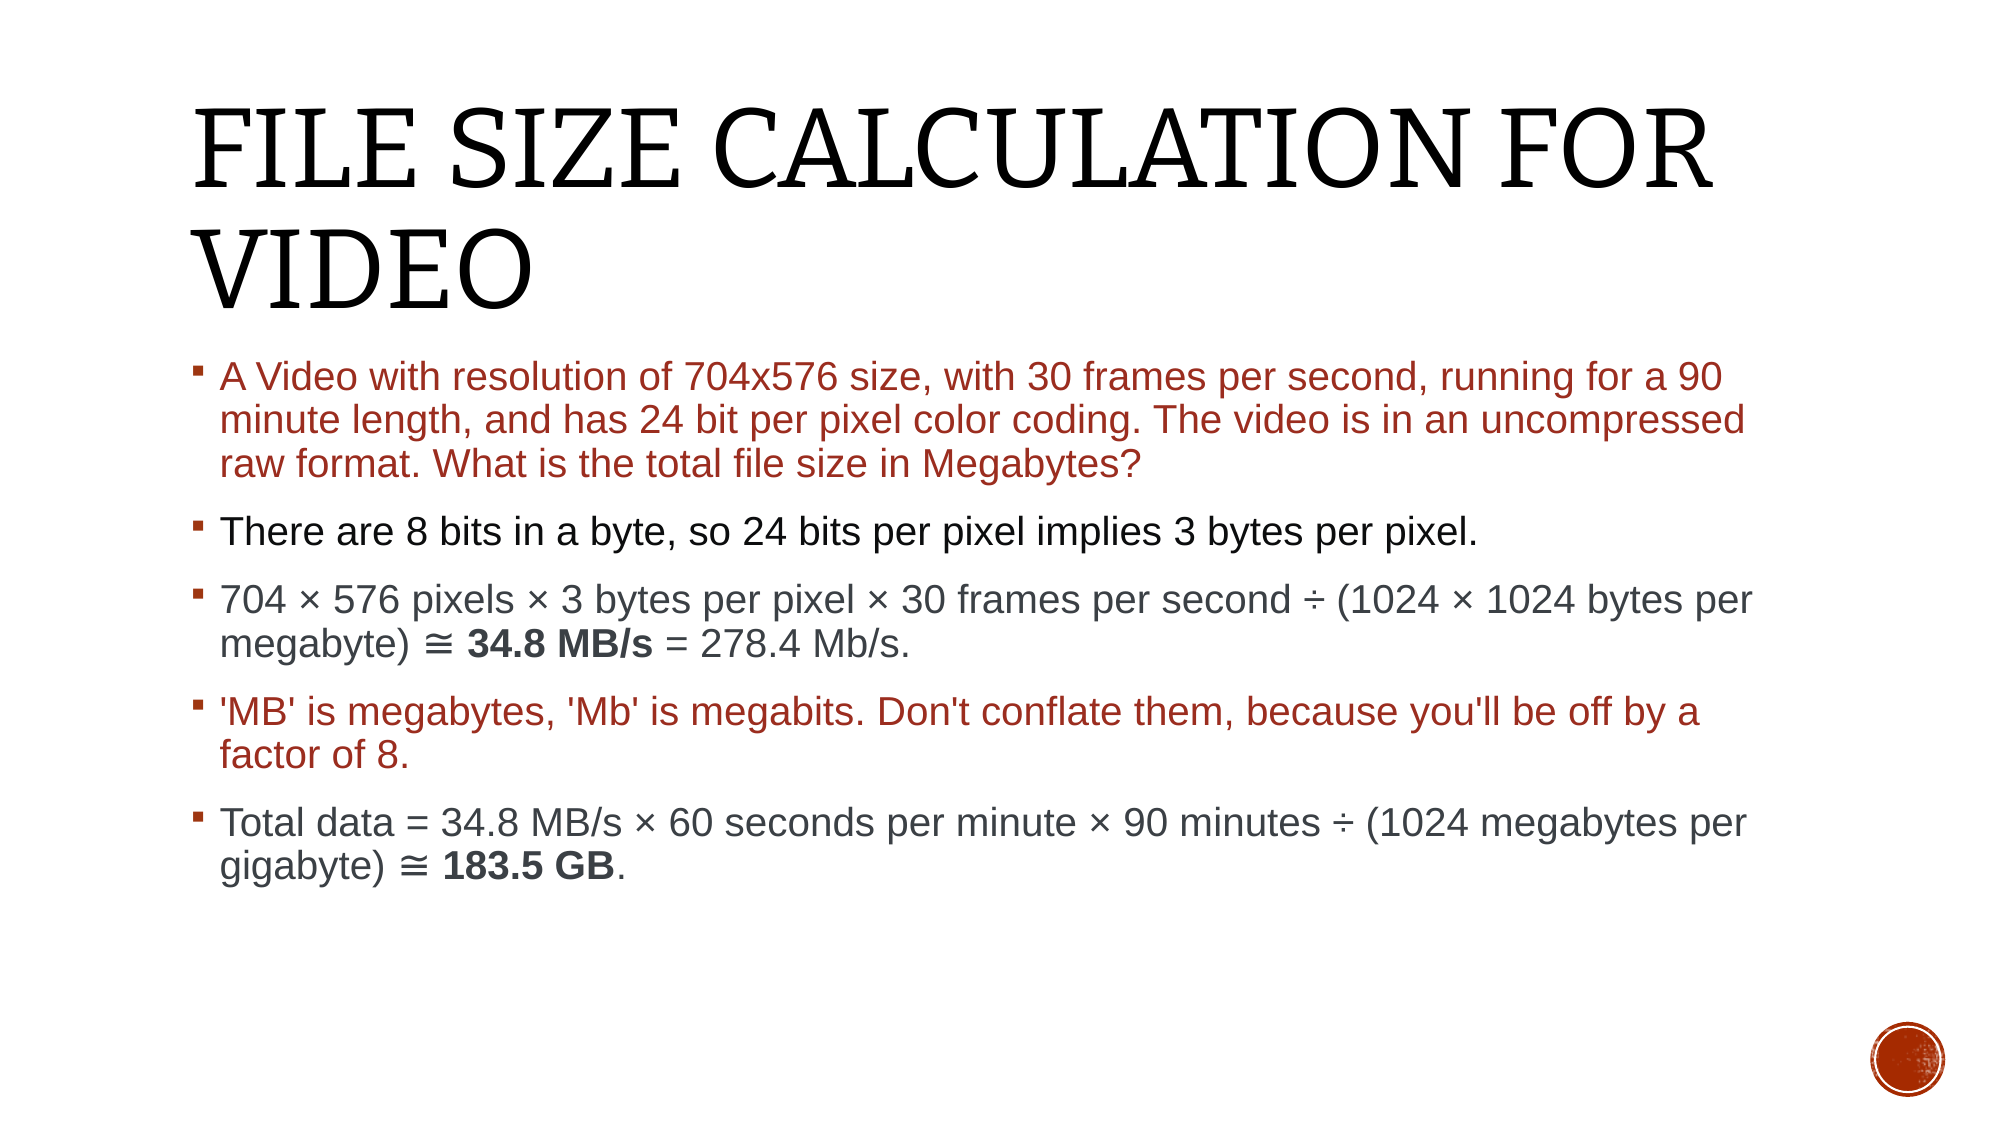

# File size calculation for video
A Video with resolution of 704x576 size, with 30 frames per second, running for a 90 minute length, and has 24 bit per pixel color coding. The video is in an uncompressed raw format. What is the total file size in Megabytes?
There are 8 bits in a byte, so 24 bits per pixel implies 3 bytes per pixel.
704 × 576 pixels × 3 bytes per pixel × 30 frames per second ÷ (1024 × 1024 bytes per megabyte) ≅ 34.8 MB/s = 278.4 Mb/s.
'MB' is megabytes, 'Mb' is megabits. Don't conflate them, because you'll be off by a factor of 8.
Total data = 34.8 MB/s × 60 seconds per minute × 90 minutes ÷ (1024 megabytes per gigabyte) ≅ 183.5 GB.